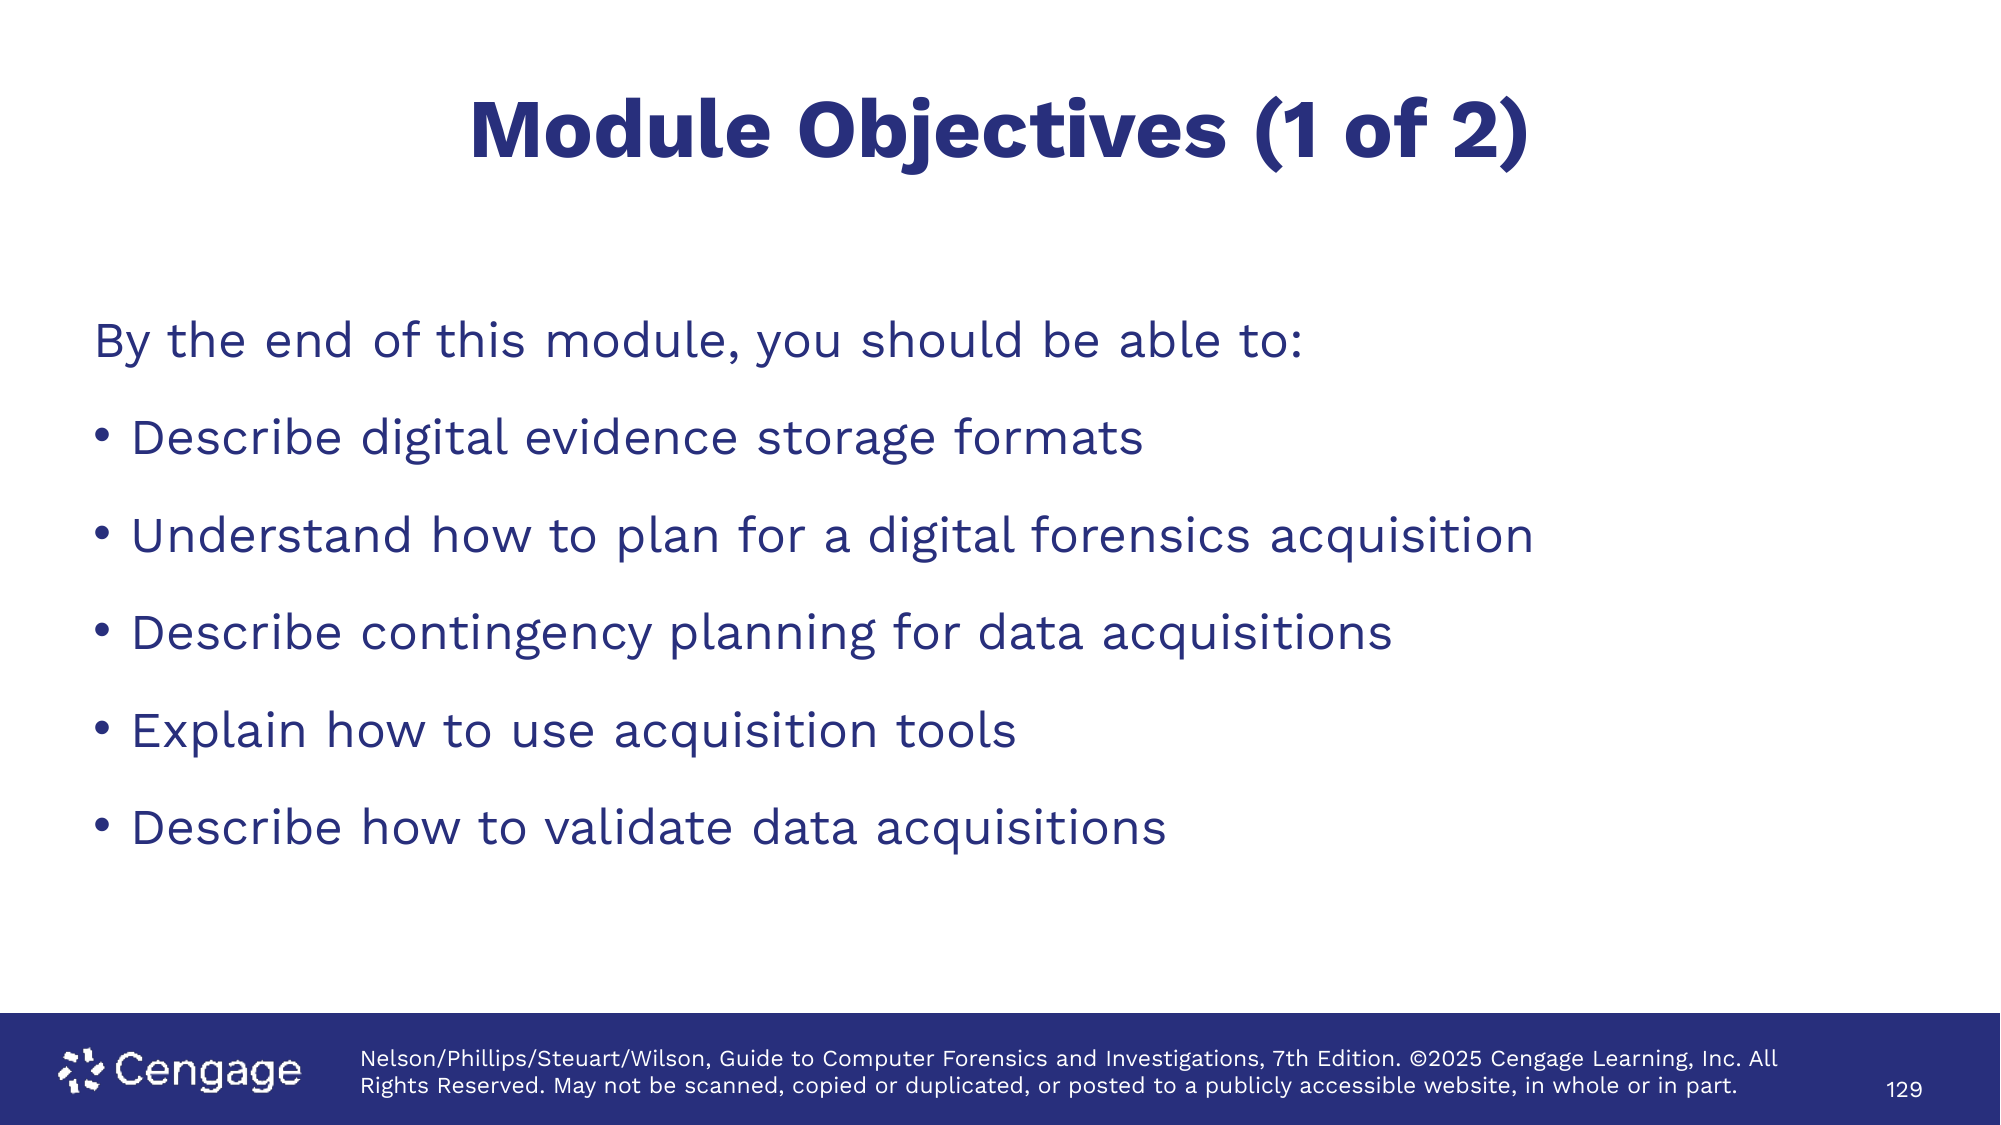

# Module Objectives (1 of 2)
By the end of this module, you should be able to:
Describe digital evidence storage formats
Understand how to plan for a digital forensics acquisition
Describe contingency planning for data acquisitions
Explain how to use acquisition tools
Describe how to validate data acquisitions